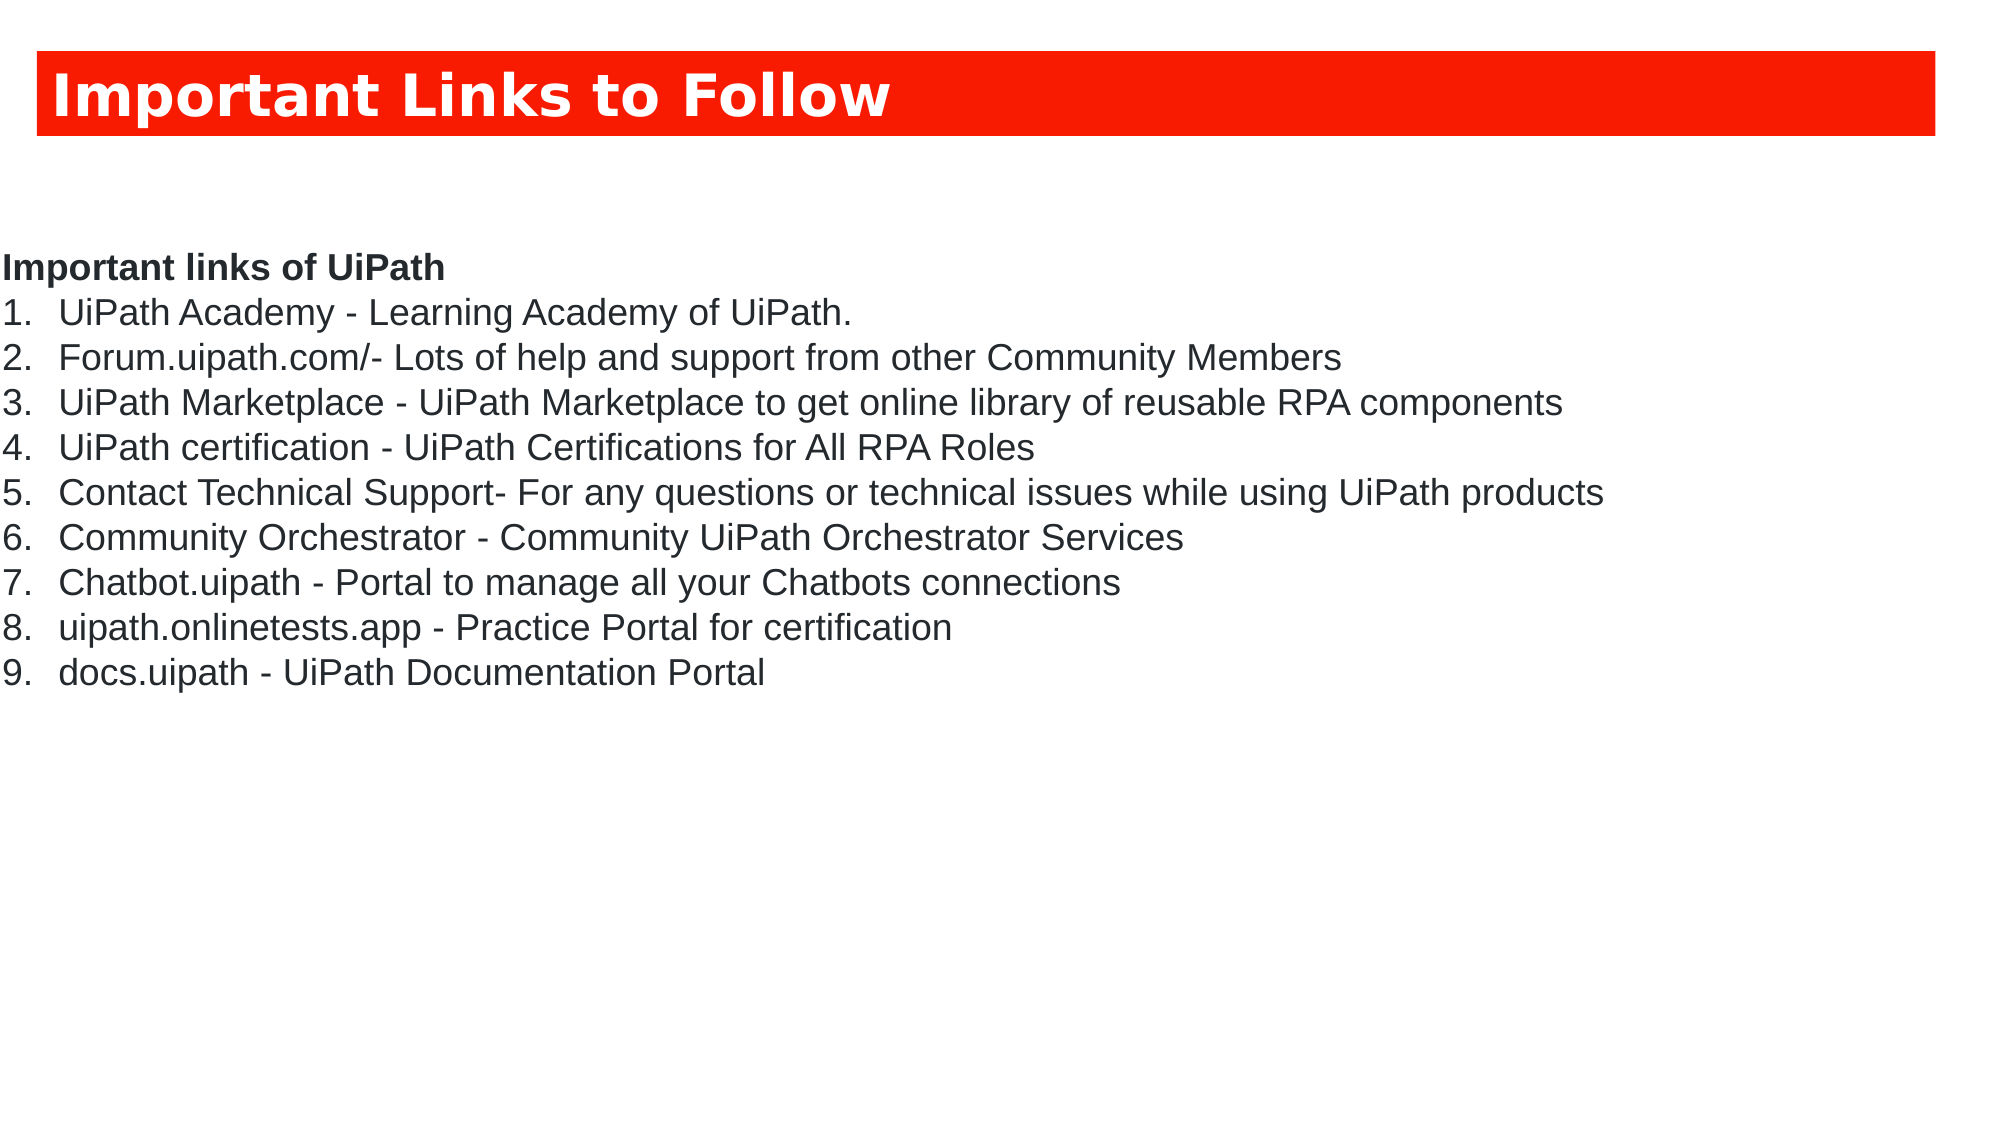

Important Links to Follow
Important links of UiPath
UiPath Academy - Learning Academy of UiPath.
Forum.uipath.com/- Lots of help and support from other Community Members
UiPath Marketplace - UiPath Marketplace to get online library of reusable RPA components
UiPath certification - UiPath Certifications for All RPA Roles
Contact Technical Support- For any questions or technical issues while using UiPath products
Community Orchestrator - Community UiPath Orchestrator Services
Chatbot.uipath - Portal to manage all your Chatbots connections
uipath.onlinetests.app - Practice Portal for certification
docs.uipath - UiPath Documentation Portal